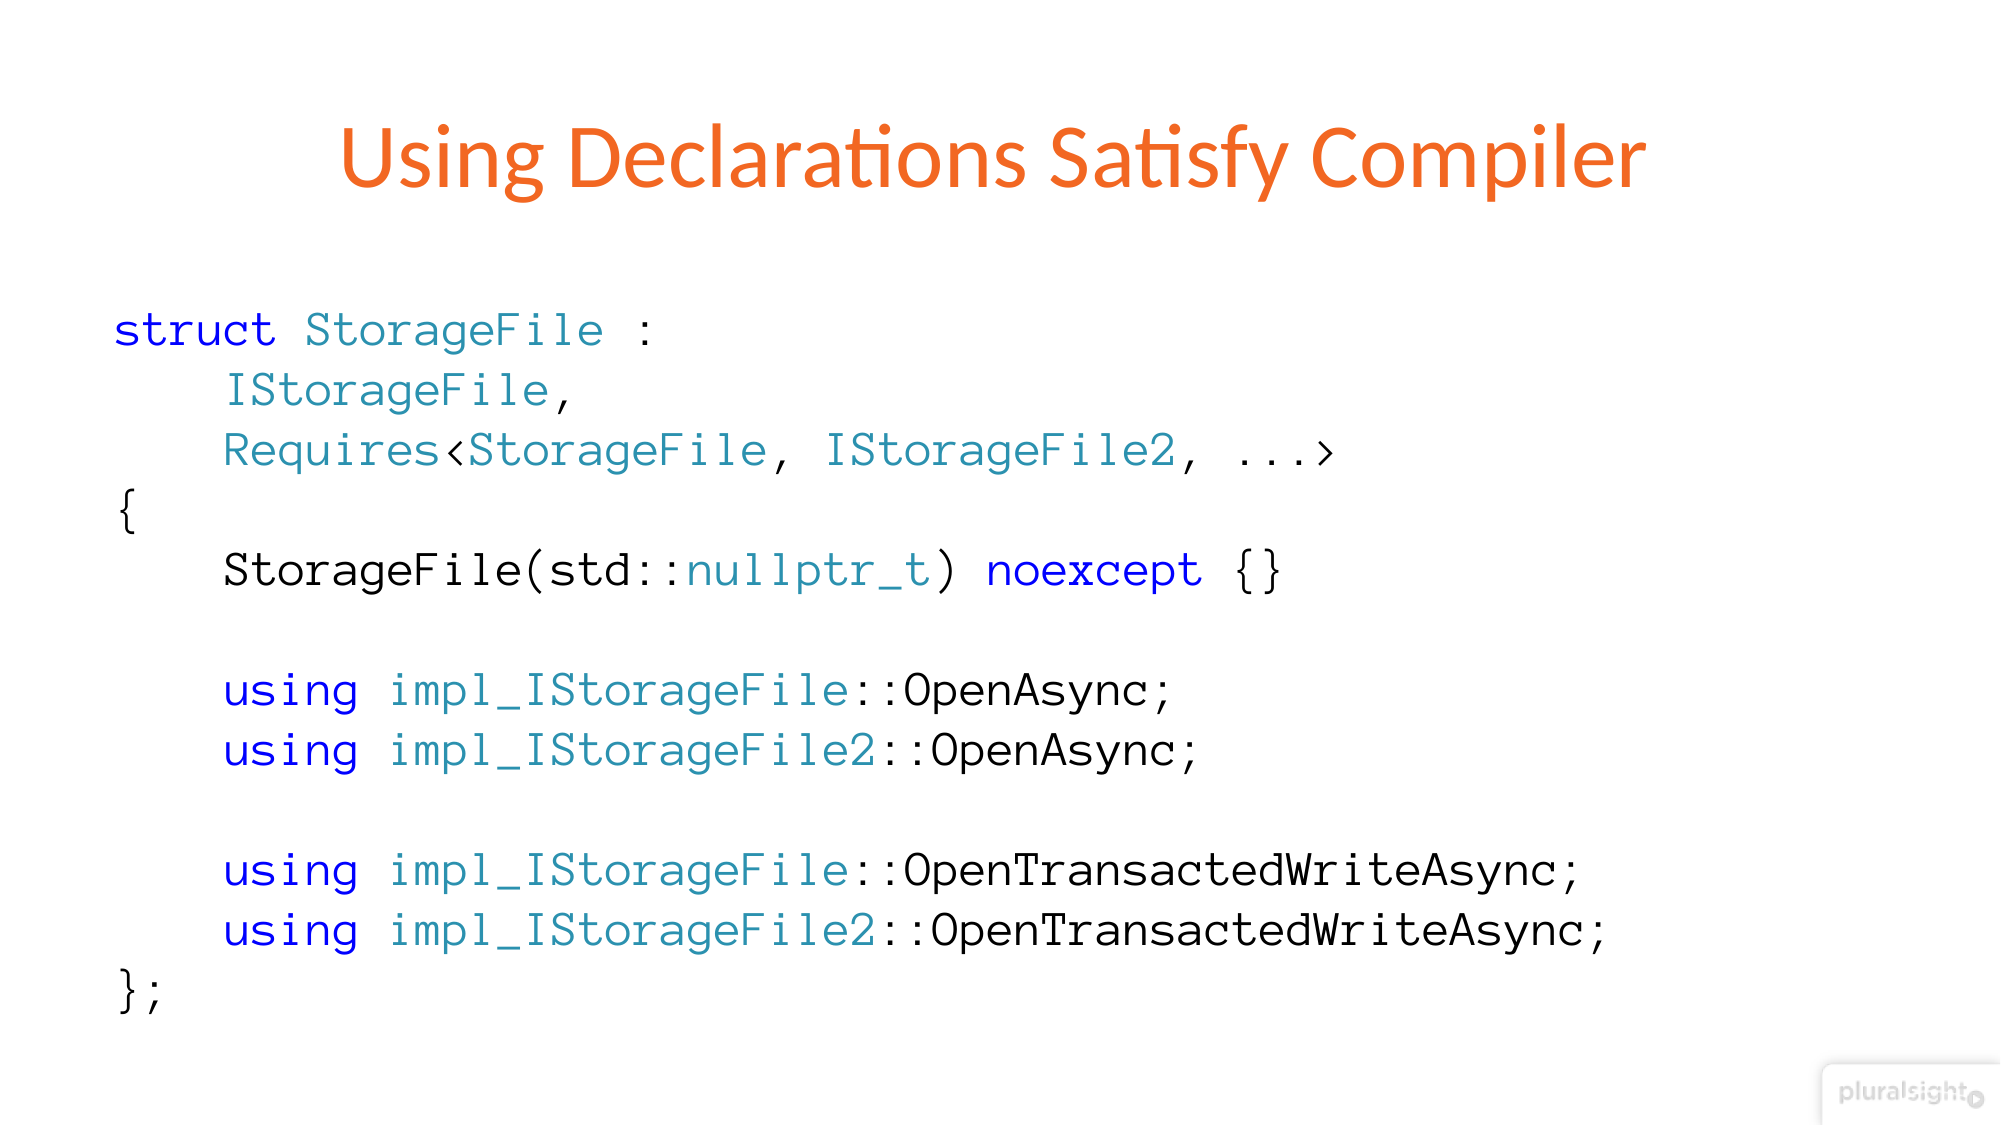

# Using Declarations Satisfy Compiler
struct StorageFile :
    IStorageFile,
    Requires<StorageFile, IStorageFile2, ...>
{
    StorageFile(std::nullptr_t) noexcept {}

    using impl_IStorageFile::OpenAsync;
    using impl_IStorageFile2::OpenAsync;

    using impl_IStorageFile::OpenTransactedWriteAsync;
    using impl_IStorageFile2::OpenTransactedWriteAsync;
};